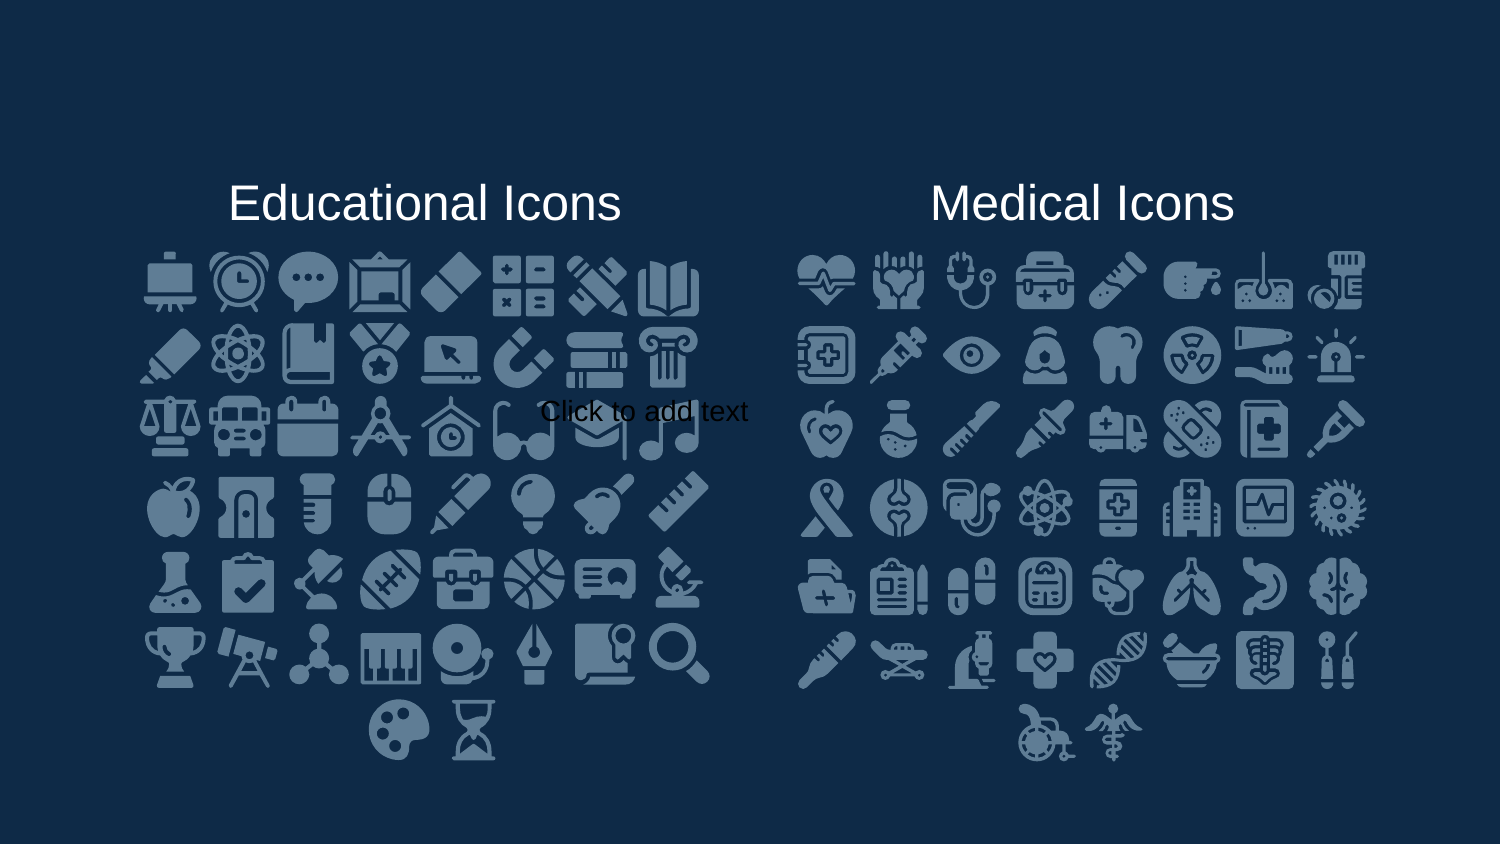

Educational Icons
Medical Icons

Click to add text